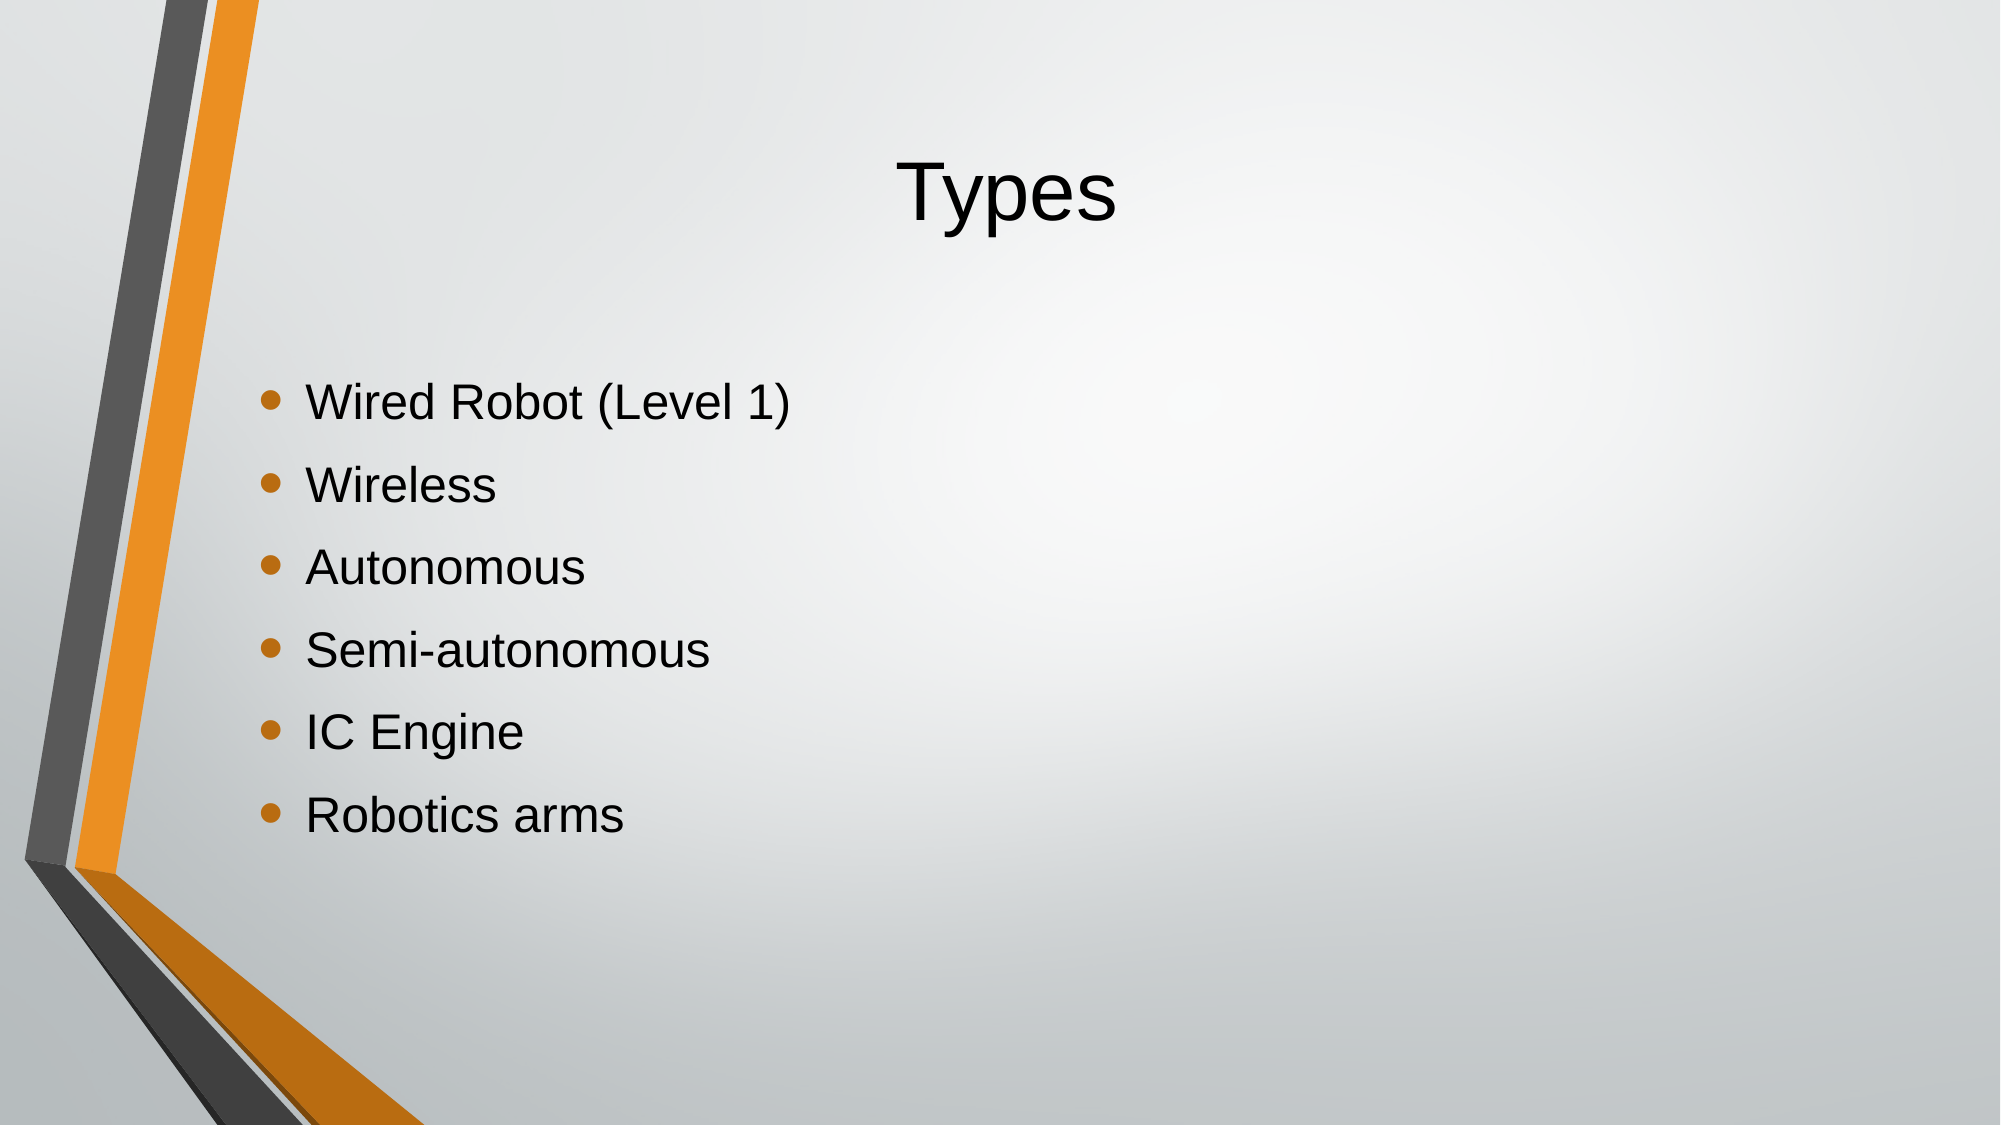

# Types
Wired Robot (Level 1)
Wireless
Autonomous
Semi-autonomous
IC Engine
Robotics arms